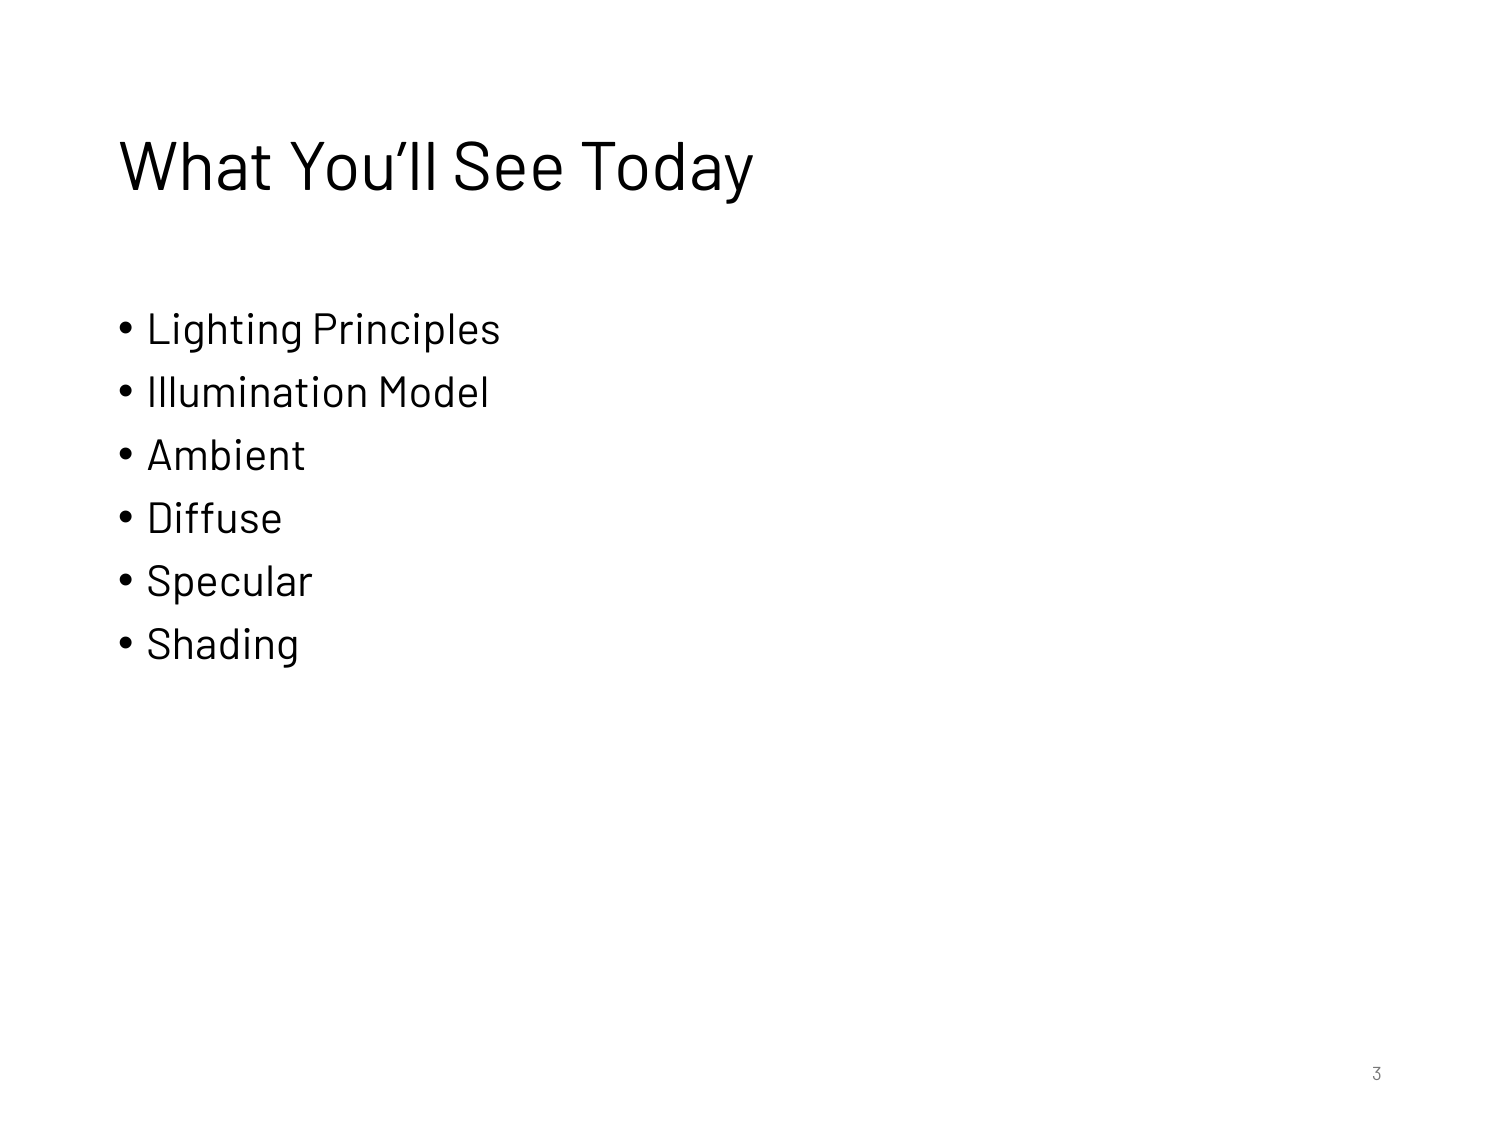

# What You’ll See Today
Lighting Principles
Illumination Model
Ambient
Diffuse
Specular
Shading
3